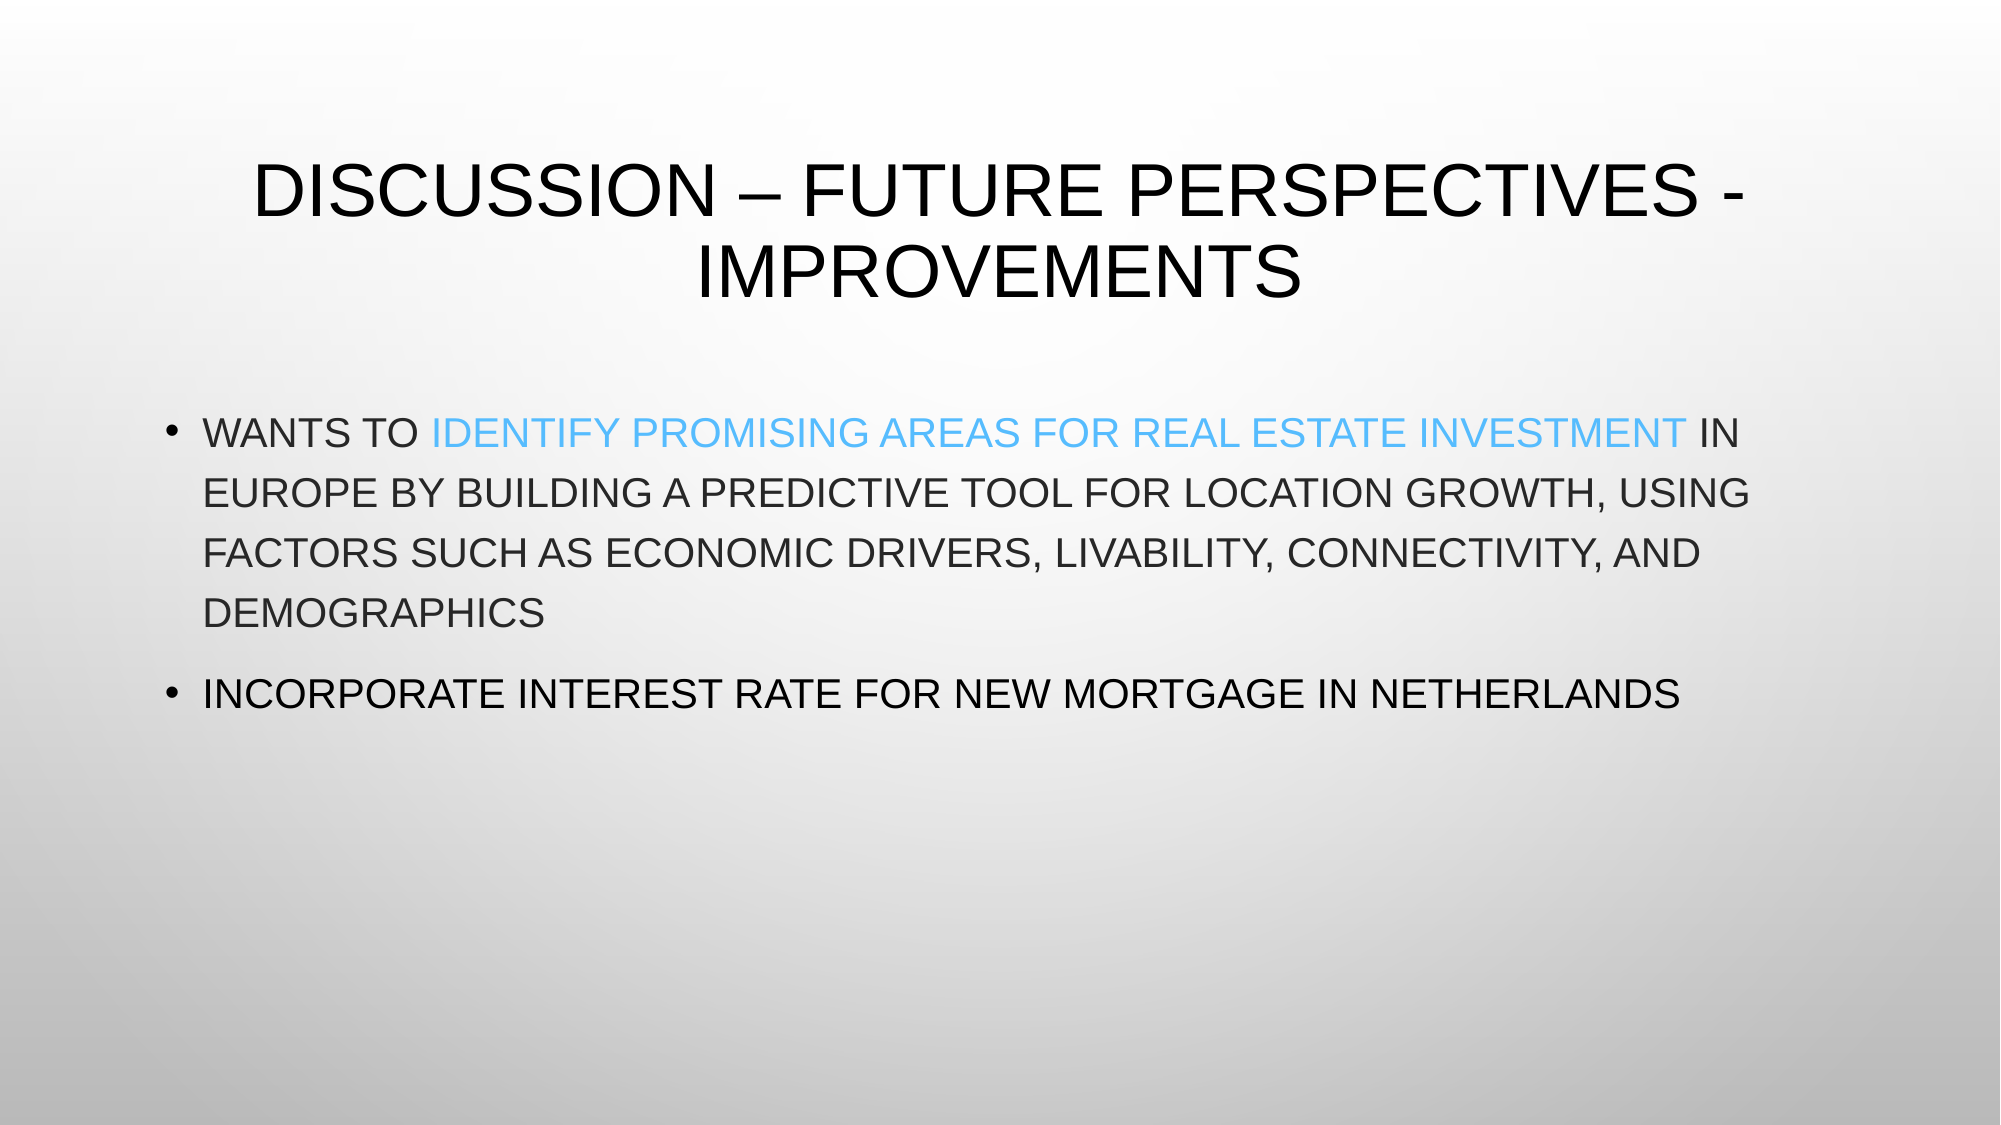

# Discussion – Future perspectives - improvements
wants to identify promising areas for real estate investment in Europe by building a predictive tool for location growth, using factors such as economic drivers, livability, connectivity, and demographics
Incorporate interest rate for new mortgage in Netherlands